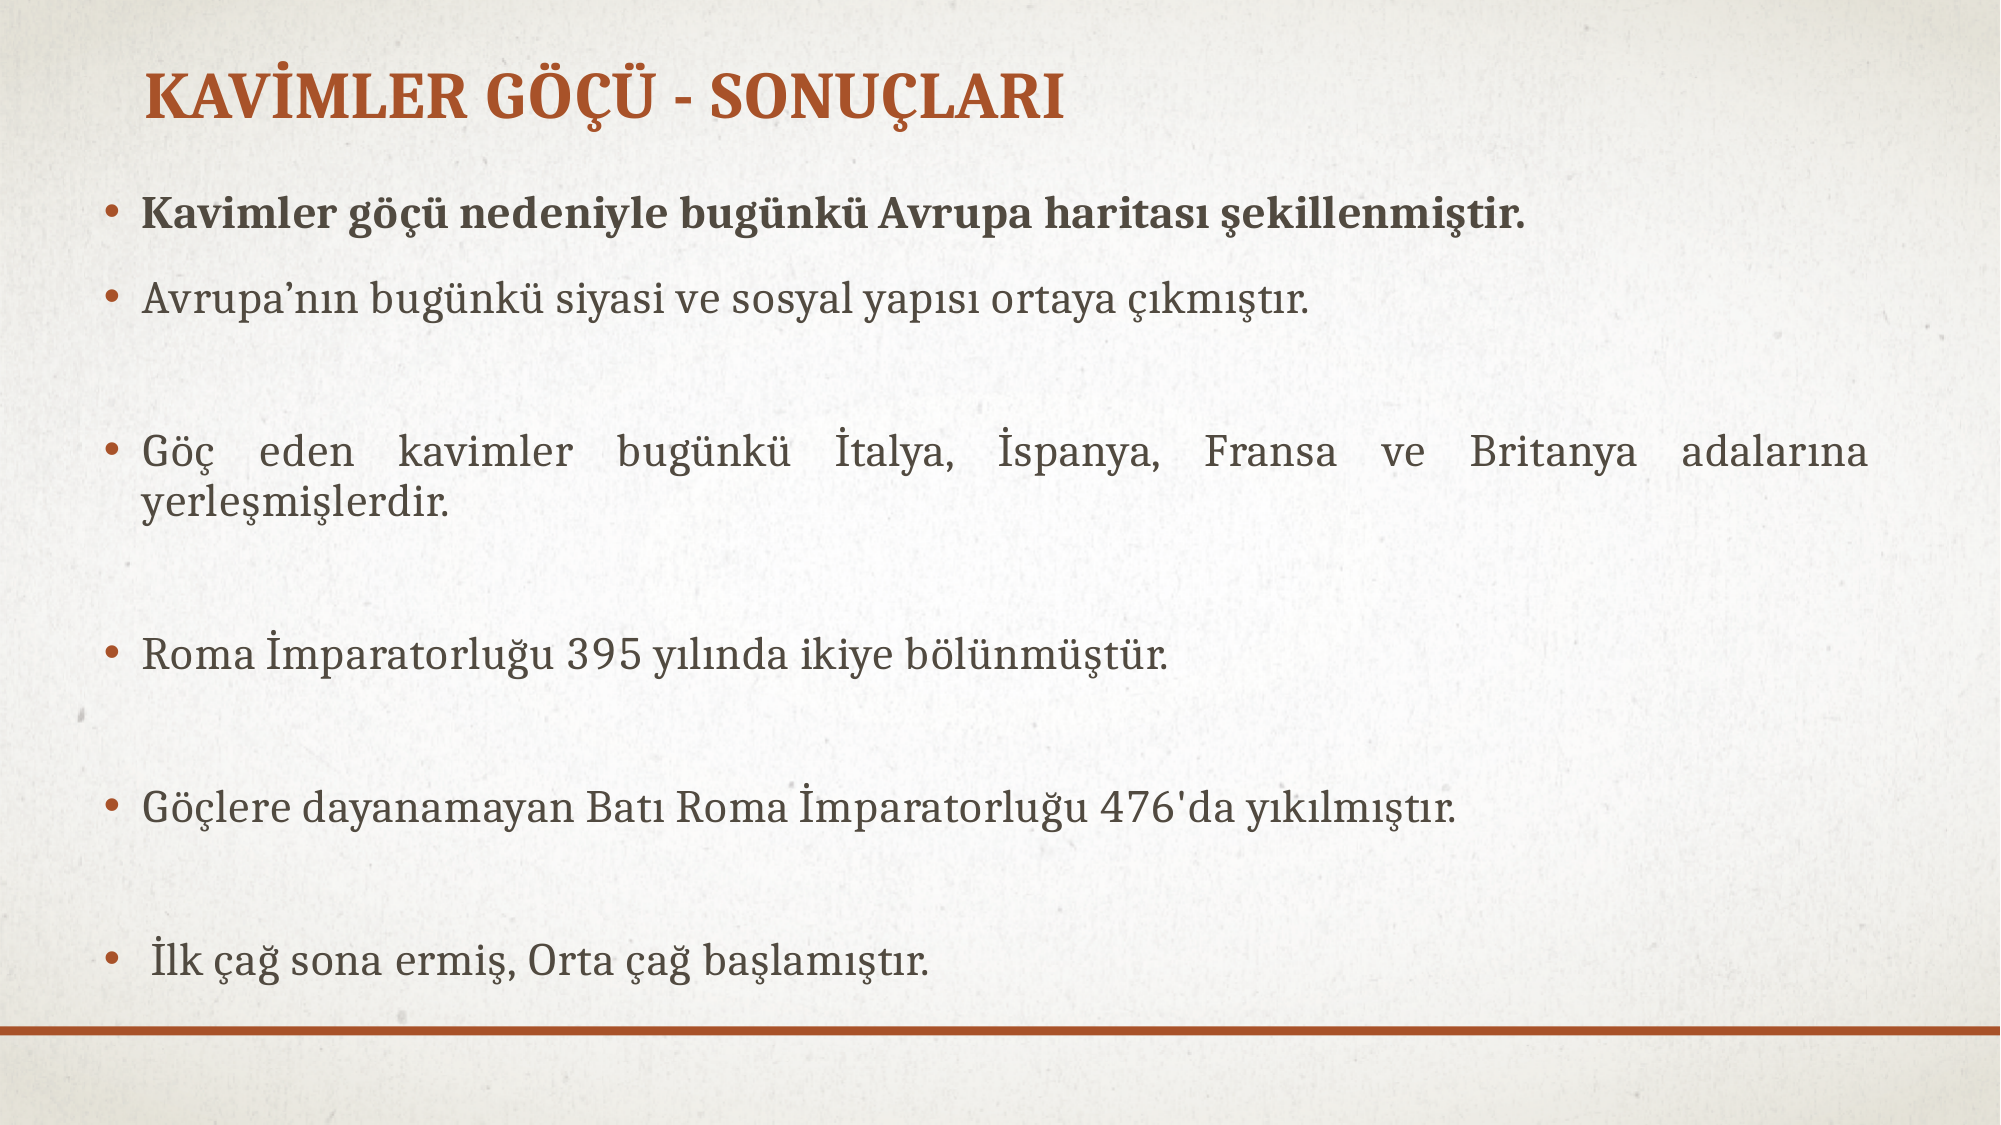

# Kavimler Göçü - Sonuçları
Kavimler göçü nedeniyle bugünkü Avrupa haritası şekillenmiştir.
Avrupa’nın bugünkü siyasi ve sosyal yapısı ortaya çıkmıştır.

Göç eden kavimler bugünkü İtalya, İspanya, Fransa ve Britanya adalarına yerleşmişlerdir.

Roma İmparatorluğu 395 yılında ikiye bölünmüştür.

Göçlere dayanamayan Batı Roma İmparatorluğu 476'da yıkılmıştır.

 İlk çağ sona ermiş, Orta çağ başlamıştır.